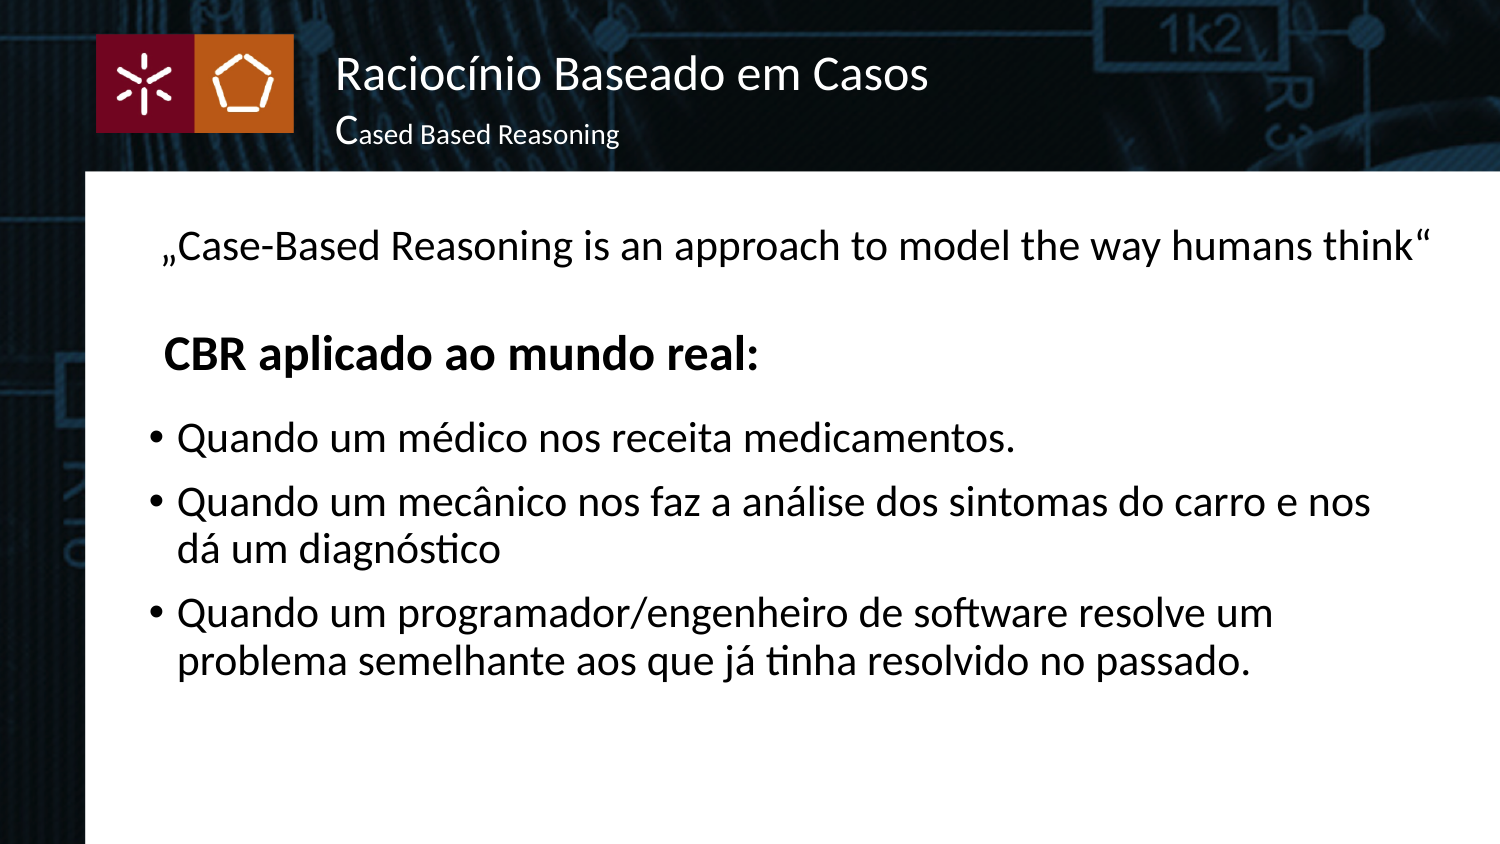

Raciocínio Baseado em Casos
Cased Based Reasoning
„Case-Based Reasoning is an approach to model the way humans think“
# CBR aplicado ao mundo real:

Quando um médico nos receita medicamentos.
Quando um mecânico nos faz a análise dos sintomas do carro e nos dá um diagnóstico
Quando um programador/engenheiro de software resolve um problema semelhante aos que já tinha resolvido no passado.